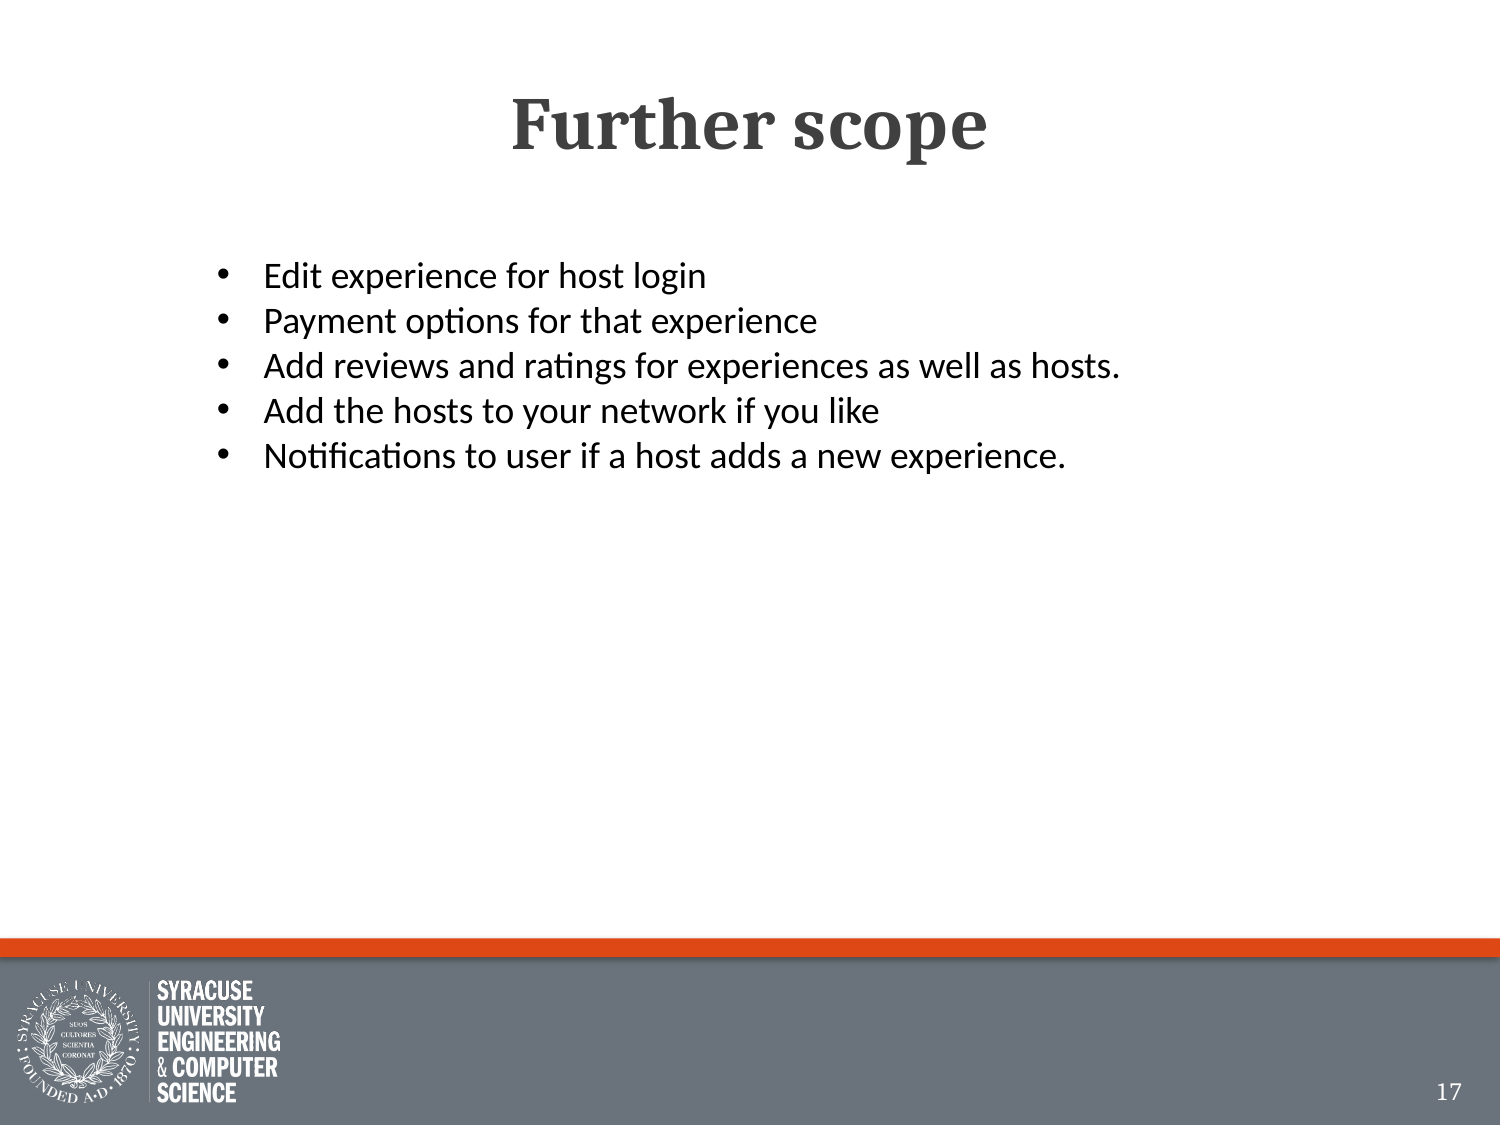

# Further scope
Edit experience for host login
Payment options for that experience
Add reviews and ratings for experiences as well as hosts.
Add the hosts to your network if you like
Notifications to user if a host adds a new experience.
17